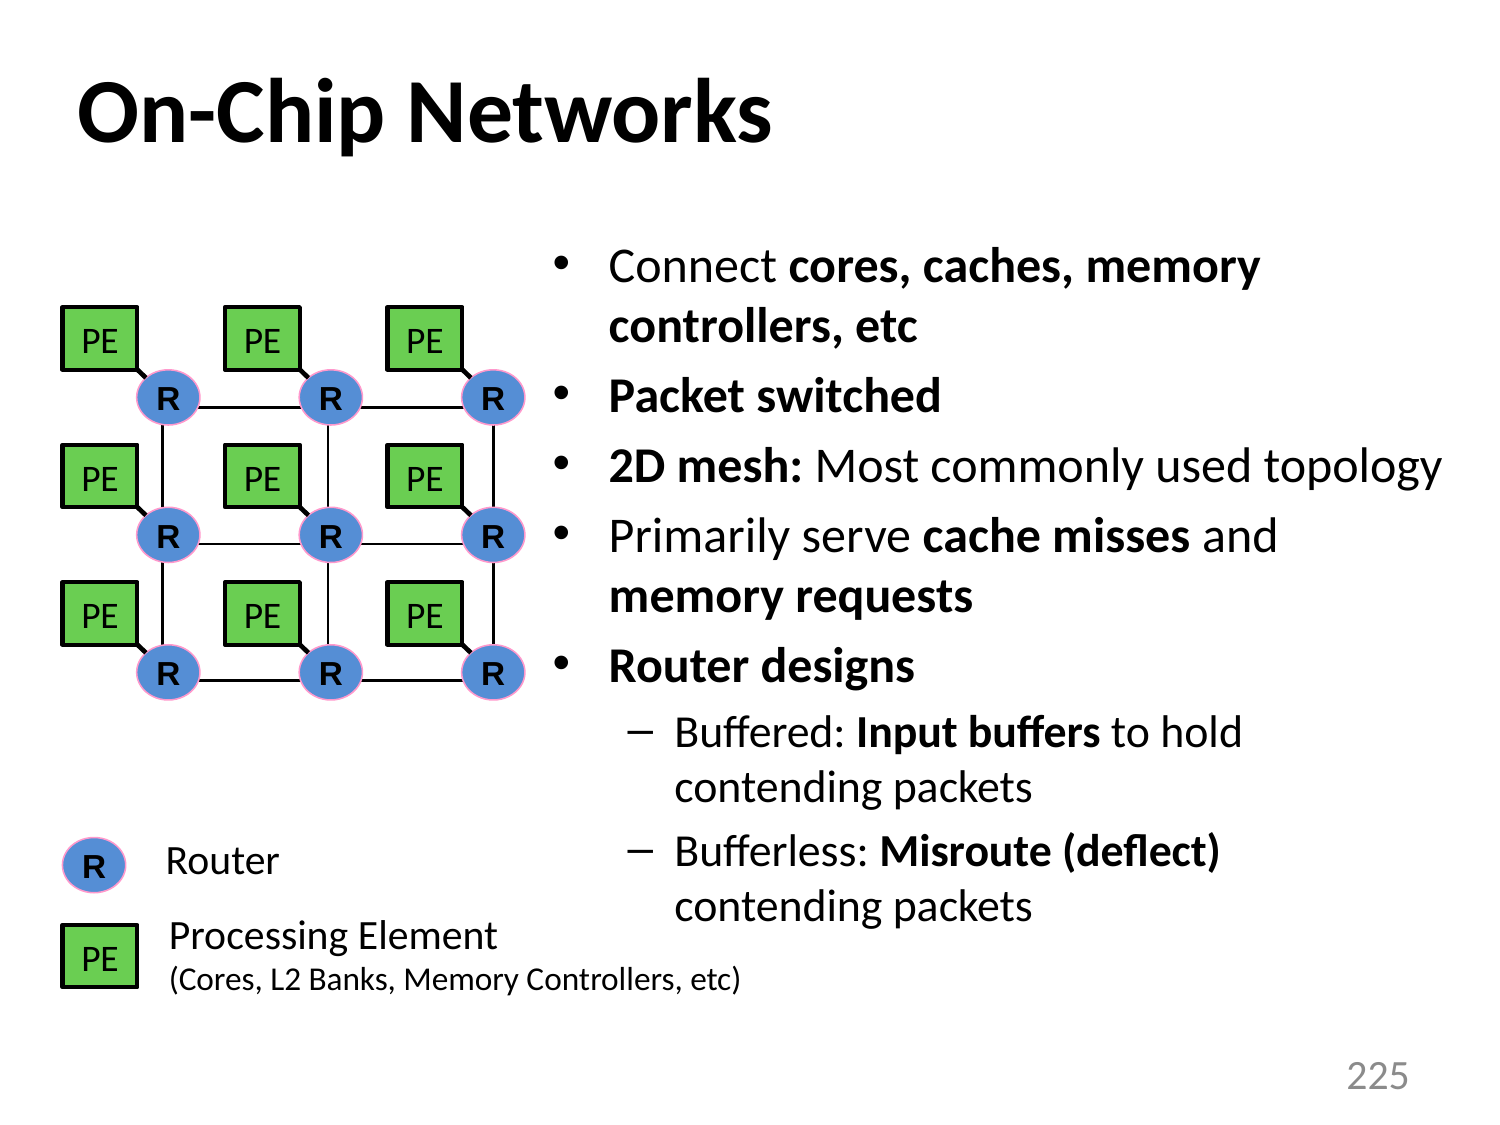

# On-Chip Networks
Connect cores, caches, memory controllers, etc
Packet switched
2D mesh: Most commonly used topology
Primarily serve cache misses and memory requests
Router designs
Buffered: Input buffers to hold contending packets
Bufferless: Misroute (deflect)
contending packets

PE
R
PE
R
PE
R
|  |  |
| --- | --- |
|  |  |
PE
R
PE
R
PE
R
PE
R
PE
R
PE
R
Router
R
Processing Element
(Cores, L2 Banks, Memory Controllers, etc)
PE
225